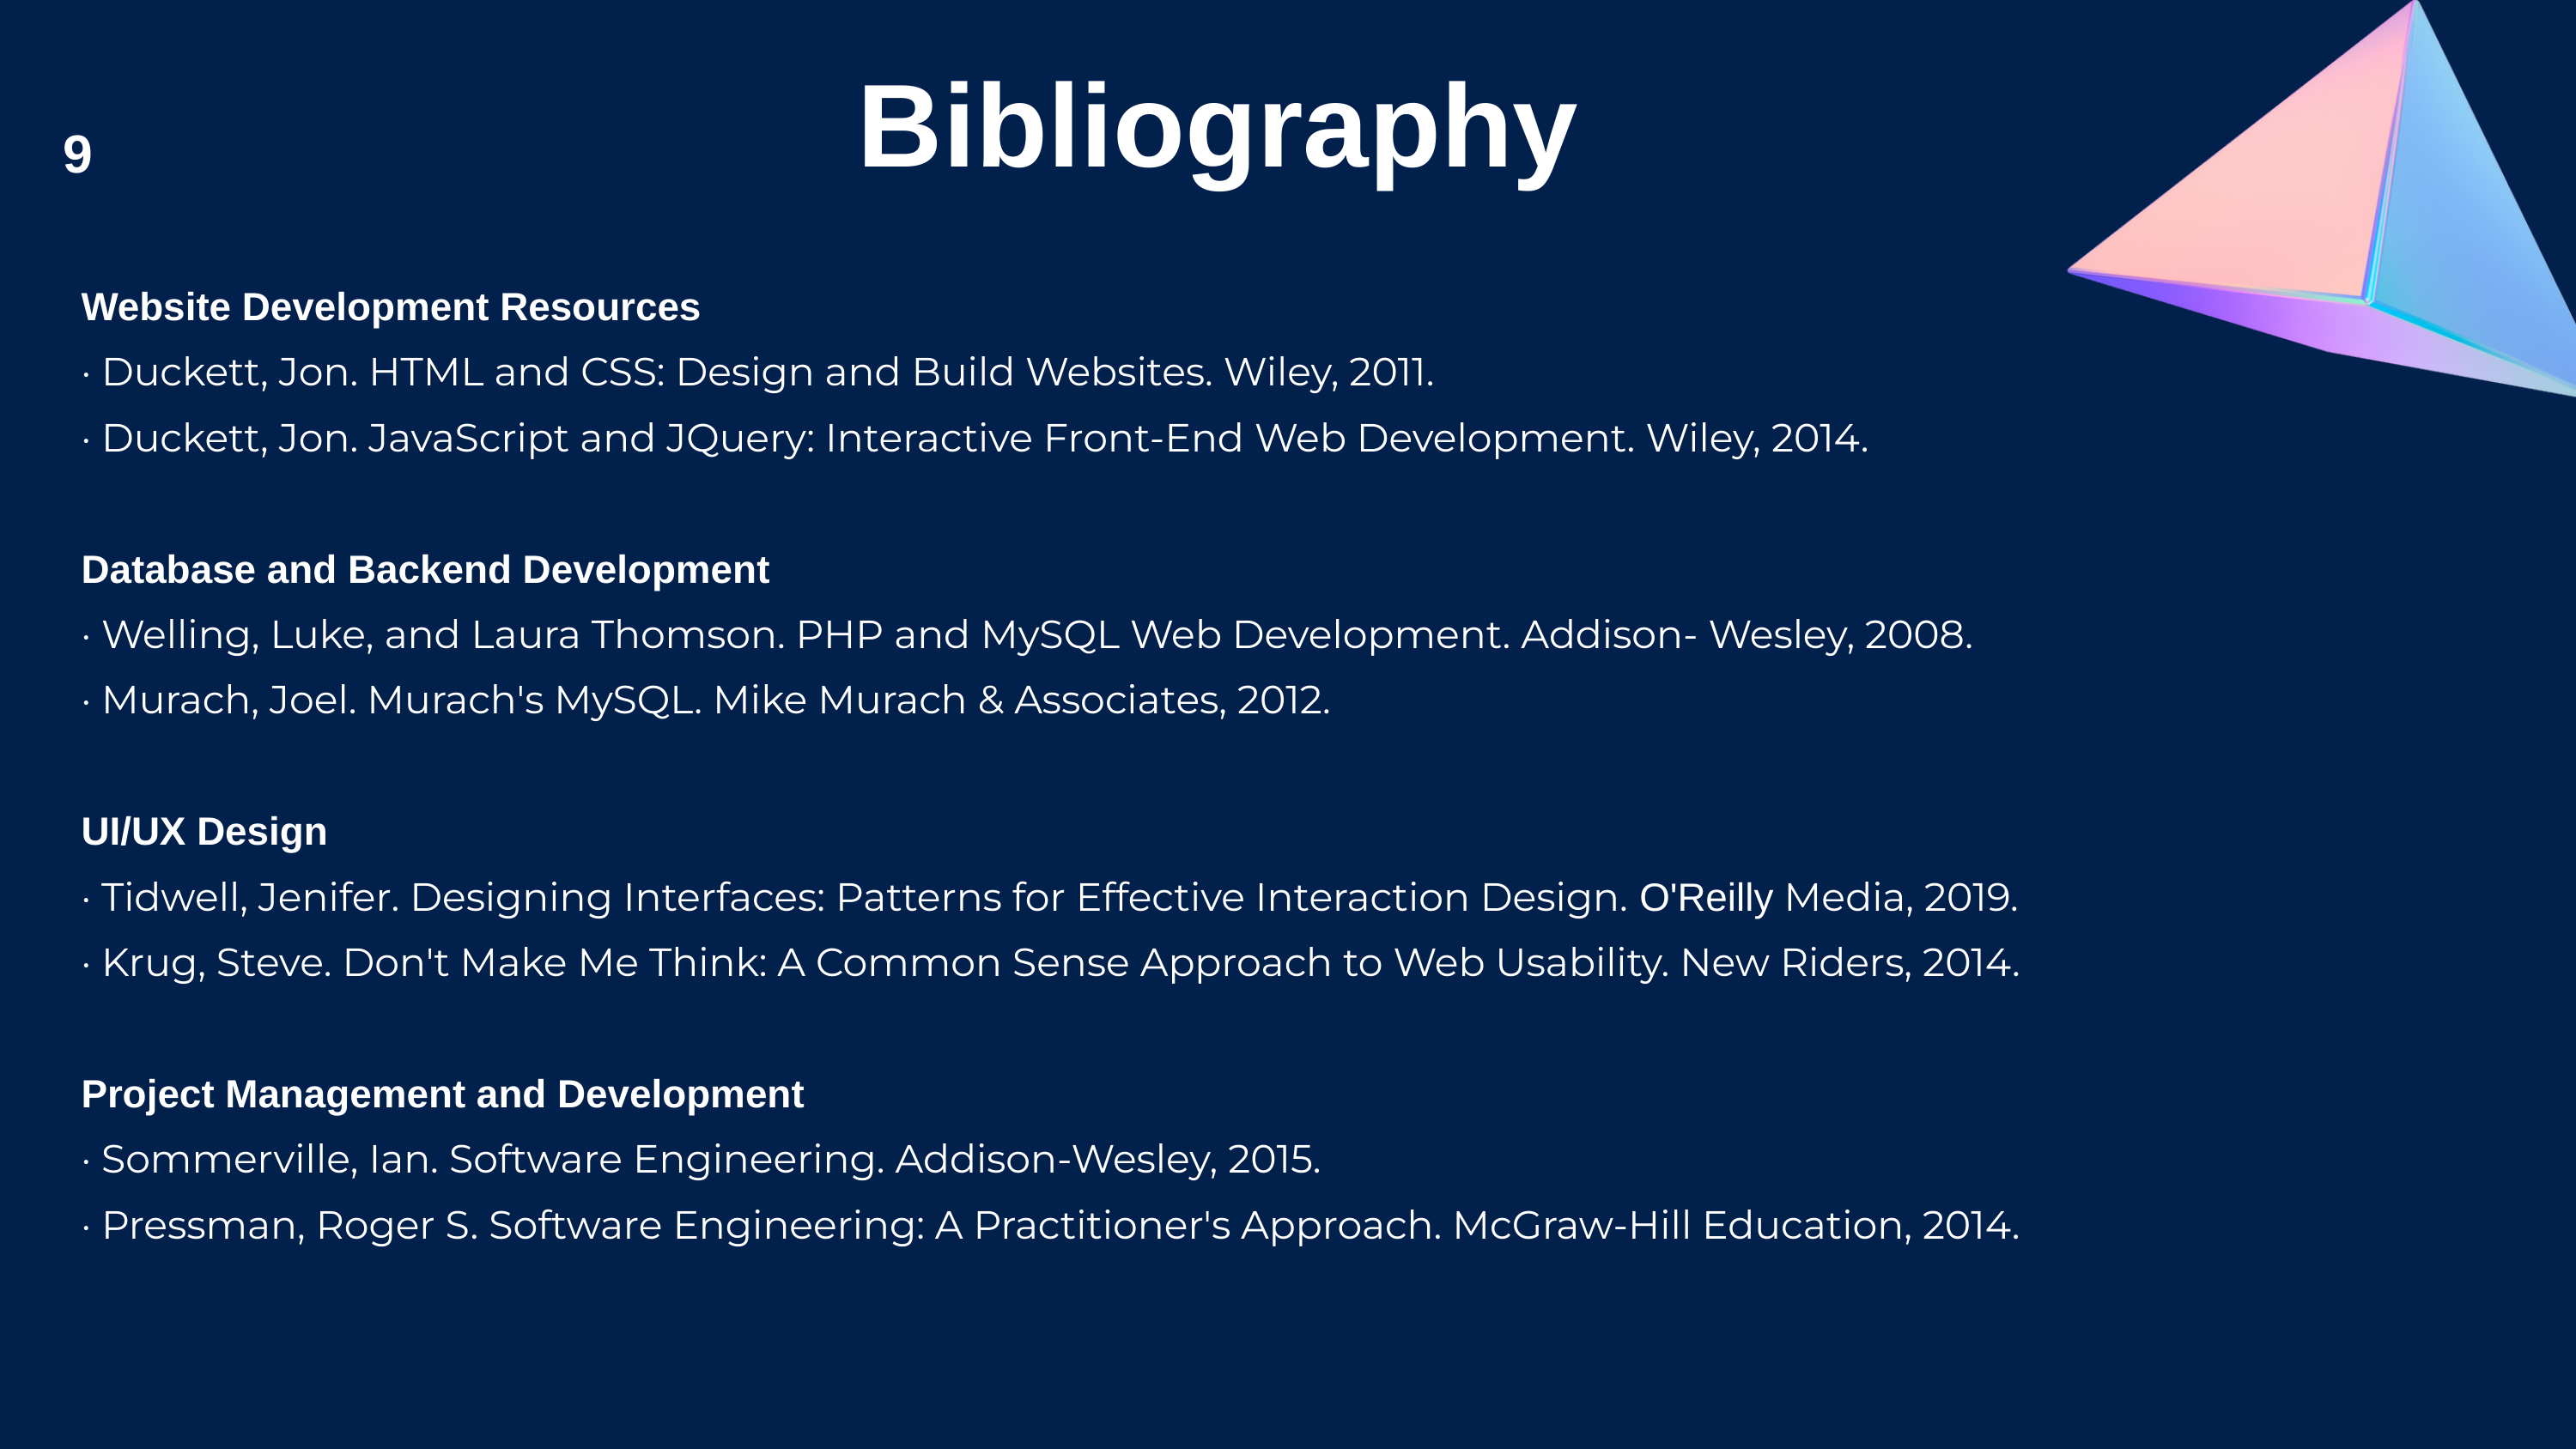

9
Bibliography
Website Development Resources
· Duckett, Jon. HTML and CSS: Design and Build Websites. Wiley, 2011.
· Duckett, Jon. JavaScript and JQuery: Interactive Front-End Web Development. Wiley, 2014.

Database and Backend Development
· Welling, Luke, and Laura Thomson. PHP and MySQL Web Development. Addison- Wesley, 2008.
· Murach, Joel. Murach's MySQL. Mike Murach & Associates, 2012.

UI/UX Design
· Tidwell, Jenifer. Designing Interfaces: Patterns for Effective Interaction Design. O'Reilly Media, 2019.
· Krug, Steve. Don't Make Me Think: A Common Sense Approach to Web Usability. New Riders, 2014.

Project Management and Development
· Sommerville, Ian. Software Engineering. Addison-Wesley, 2015.
· Pressman, Roger S. Software Engineering: A Practitioner's Approach. McGraw-Hill Education, 2014.